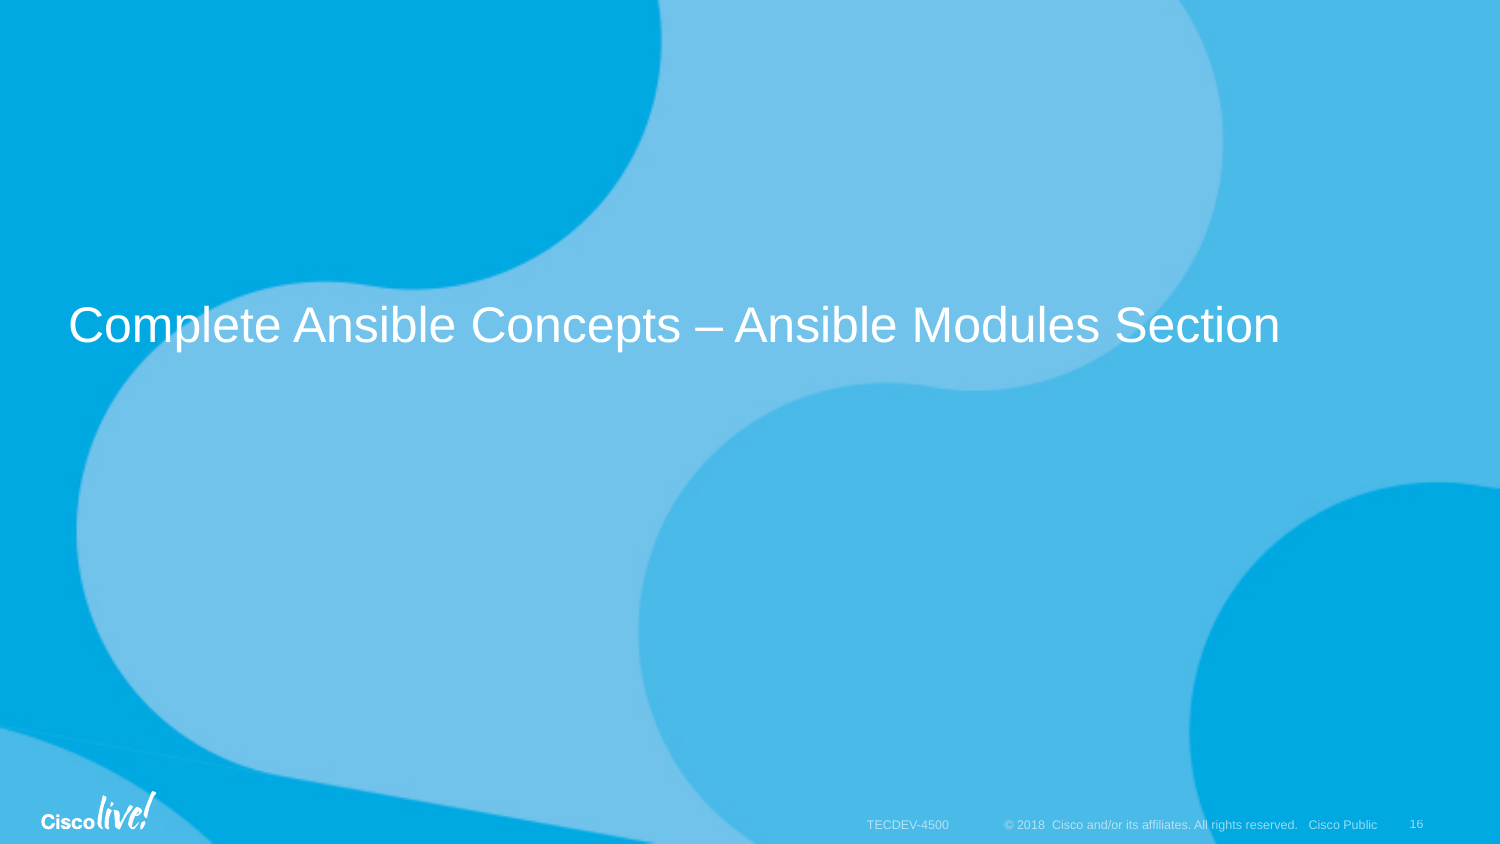

# Complete Ansible Concepts – Ansible Modules Section
16
TECDEV-4500